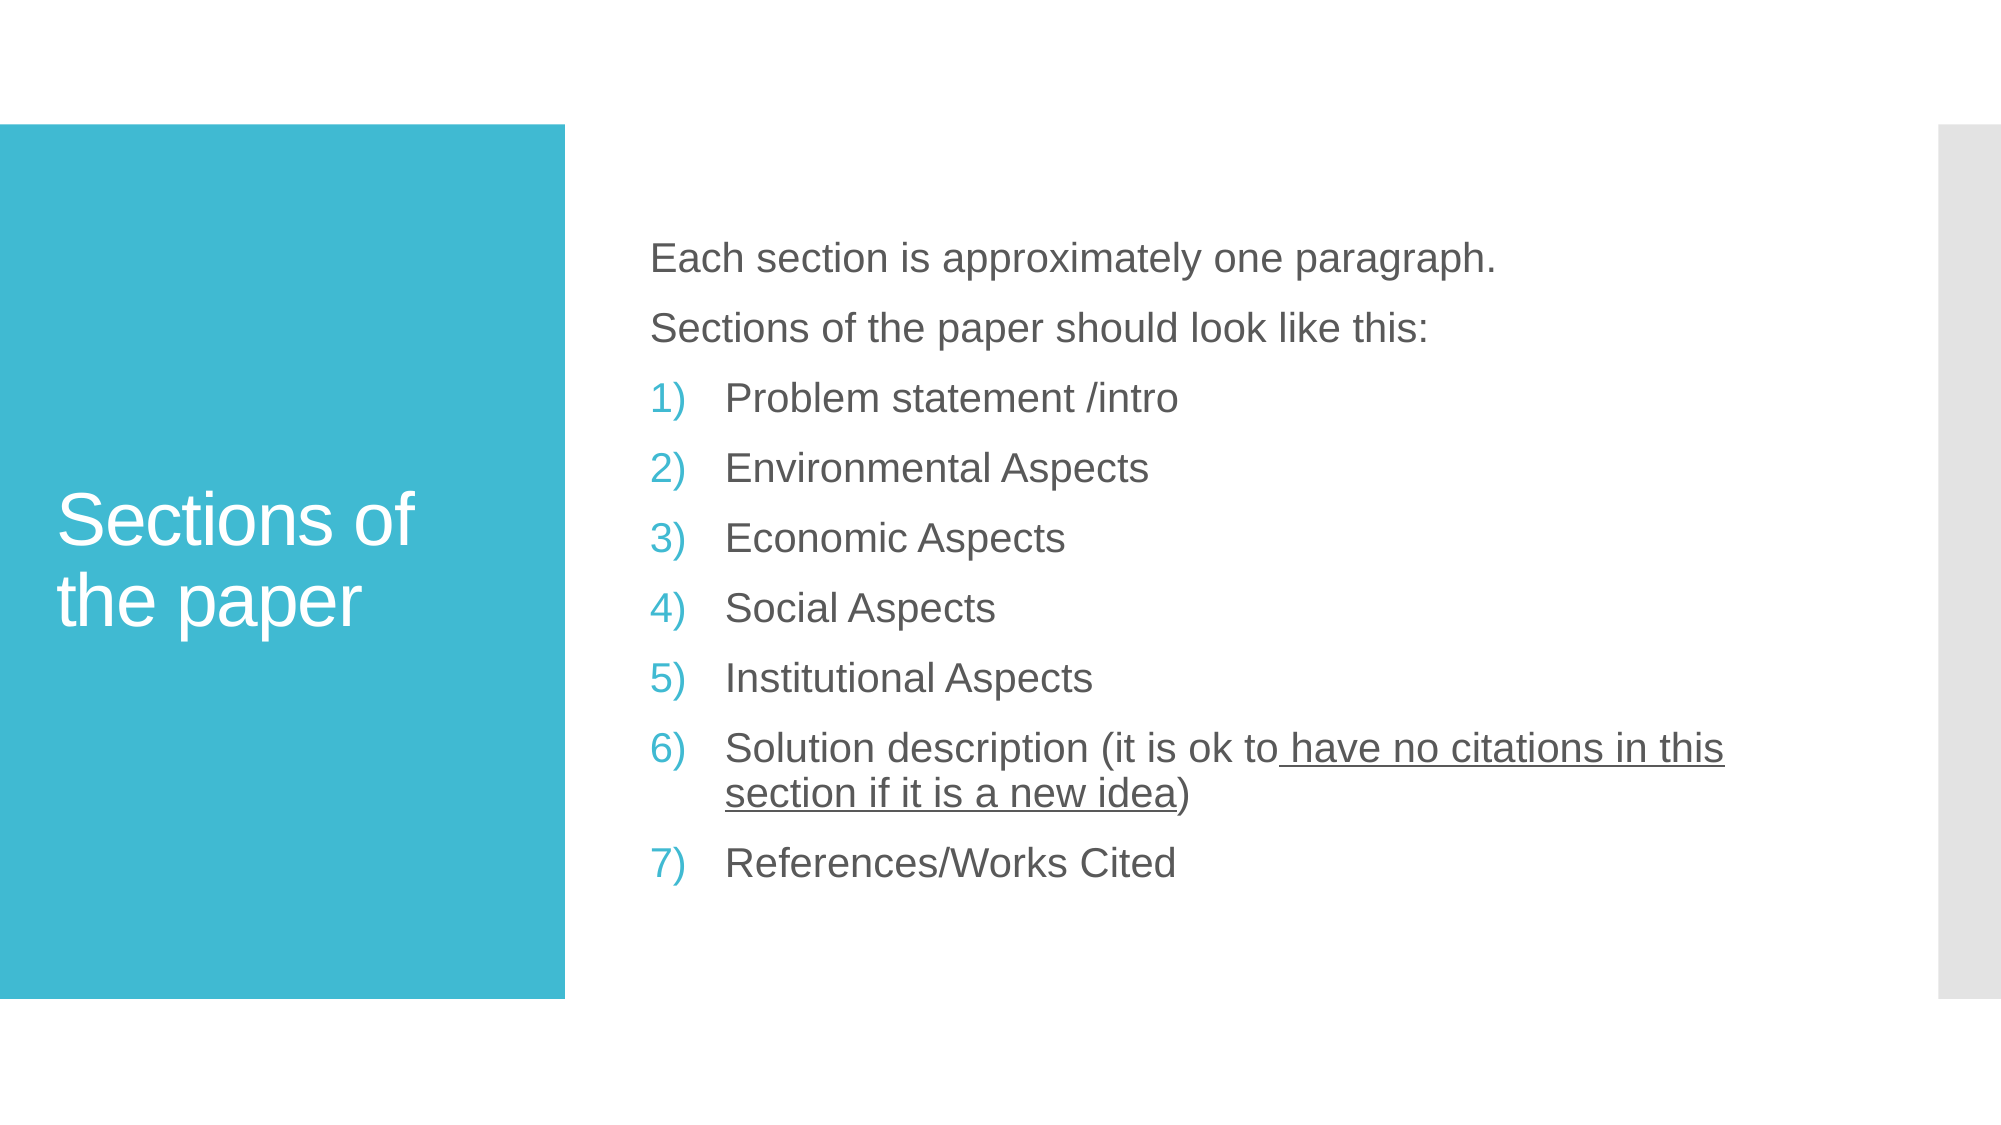

Each section is approximately one paragraph.
Sections of the paper should look like this:
Problem statement /intro
Environmental Aspects
Economic Aspects
Social Aspects
Institutional Aspects
Solution description (it is ok to have no citations in this section if it is a new idea)
References/Works Cited
# Sections of the paper